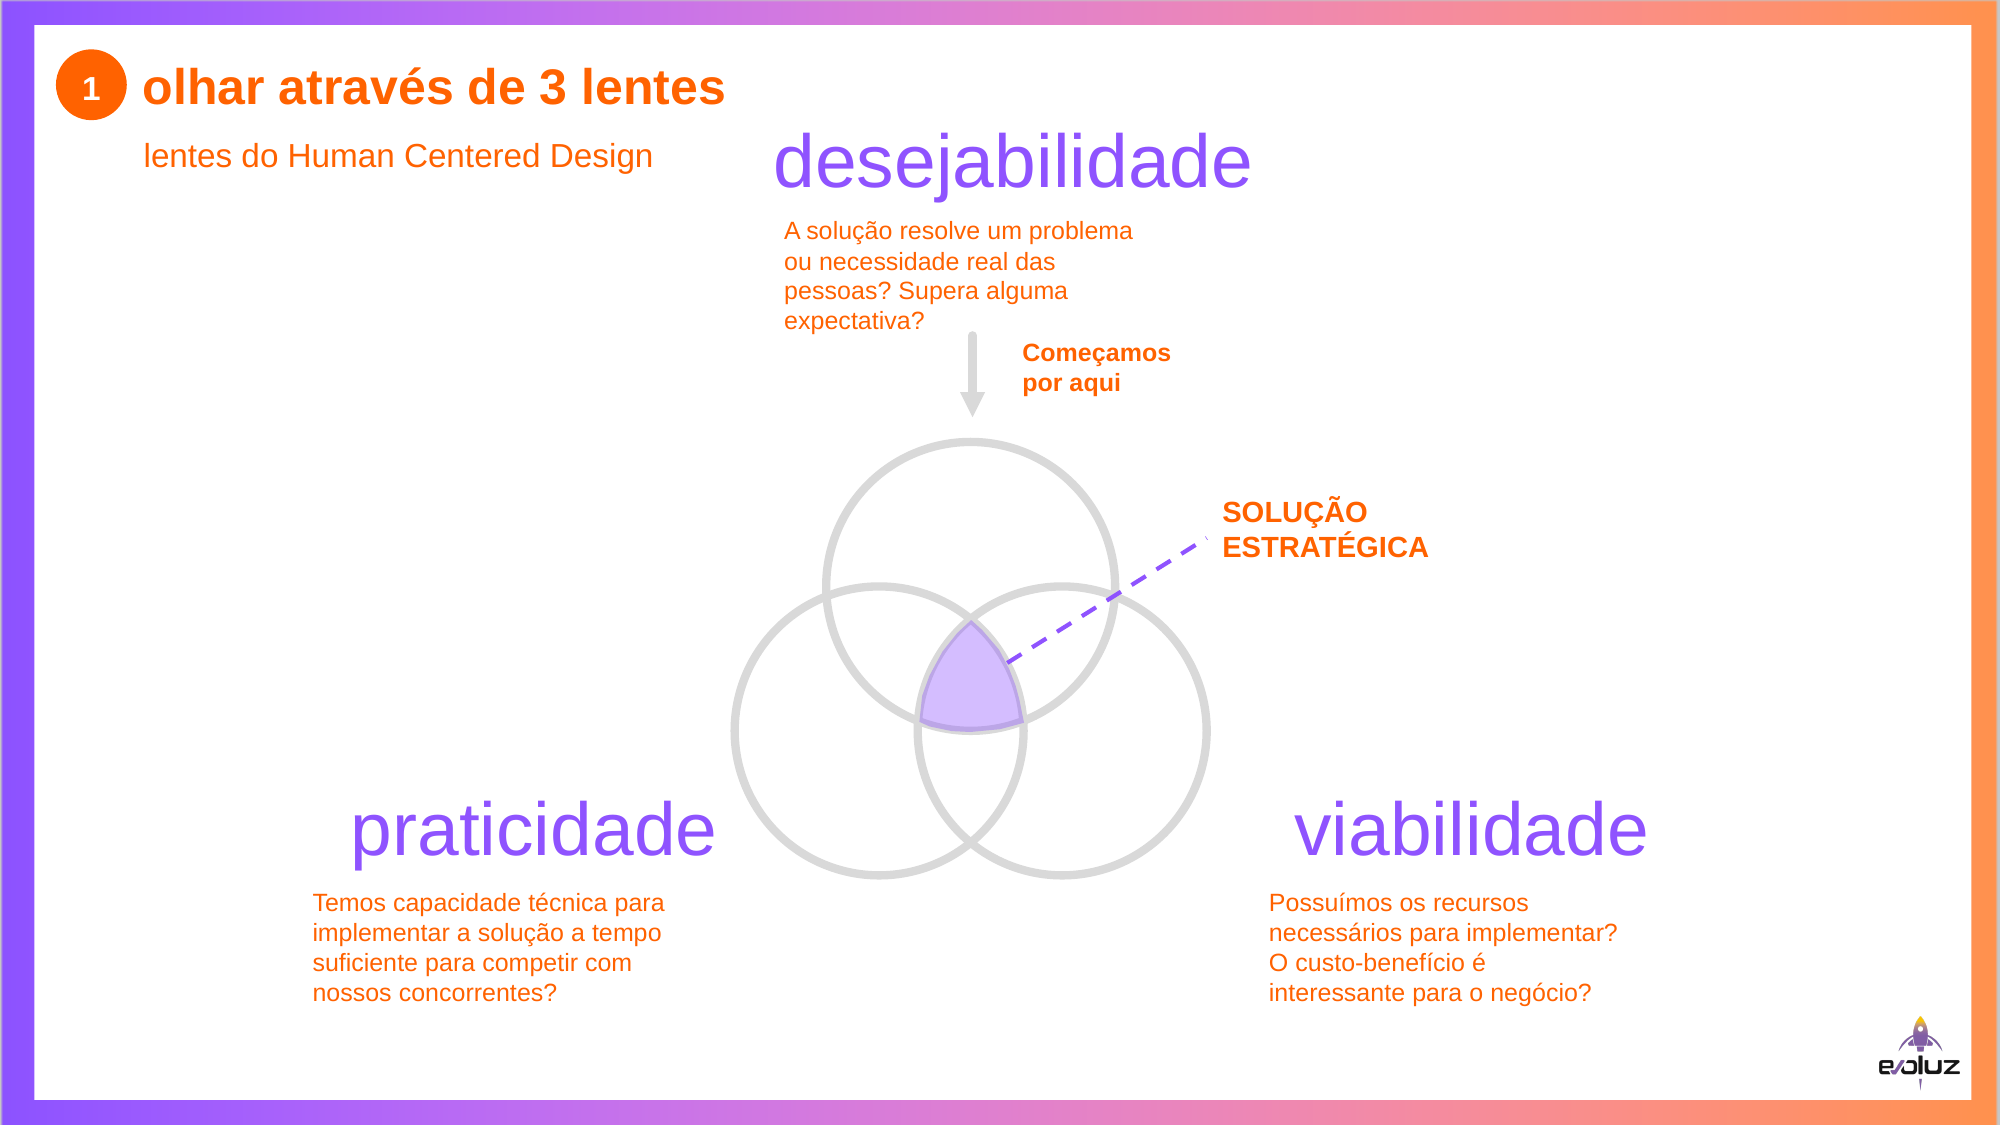

1
olhar através de 3 lentes
desejabilidade
lentes do Human Centered Design
A solução resolve um problema ou necessidade real das pessoas? Supera alguma expectativa?
Começamos por aqui

SOLUÇÃO
ESTRATÉGICA

praticidade
viabilidade
Temos capacidade técnica para implementar a solução a tempo suficiente para competir com nossos concorrentes?
Possuímos os recursos necessários para implementar?
O custo-benefício é interessante para o negócio?